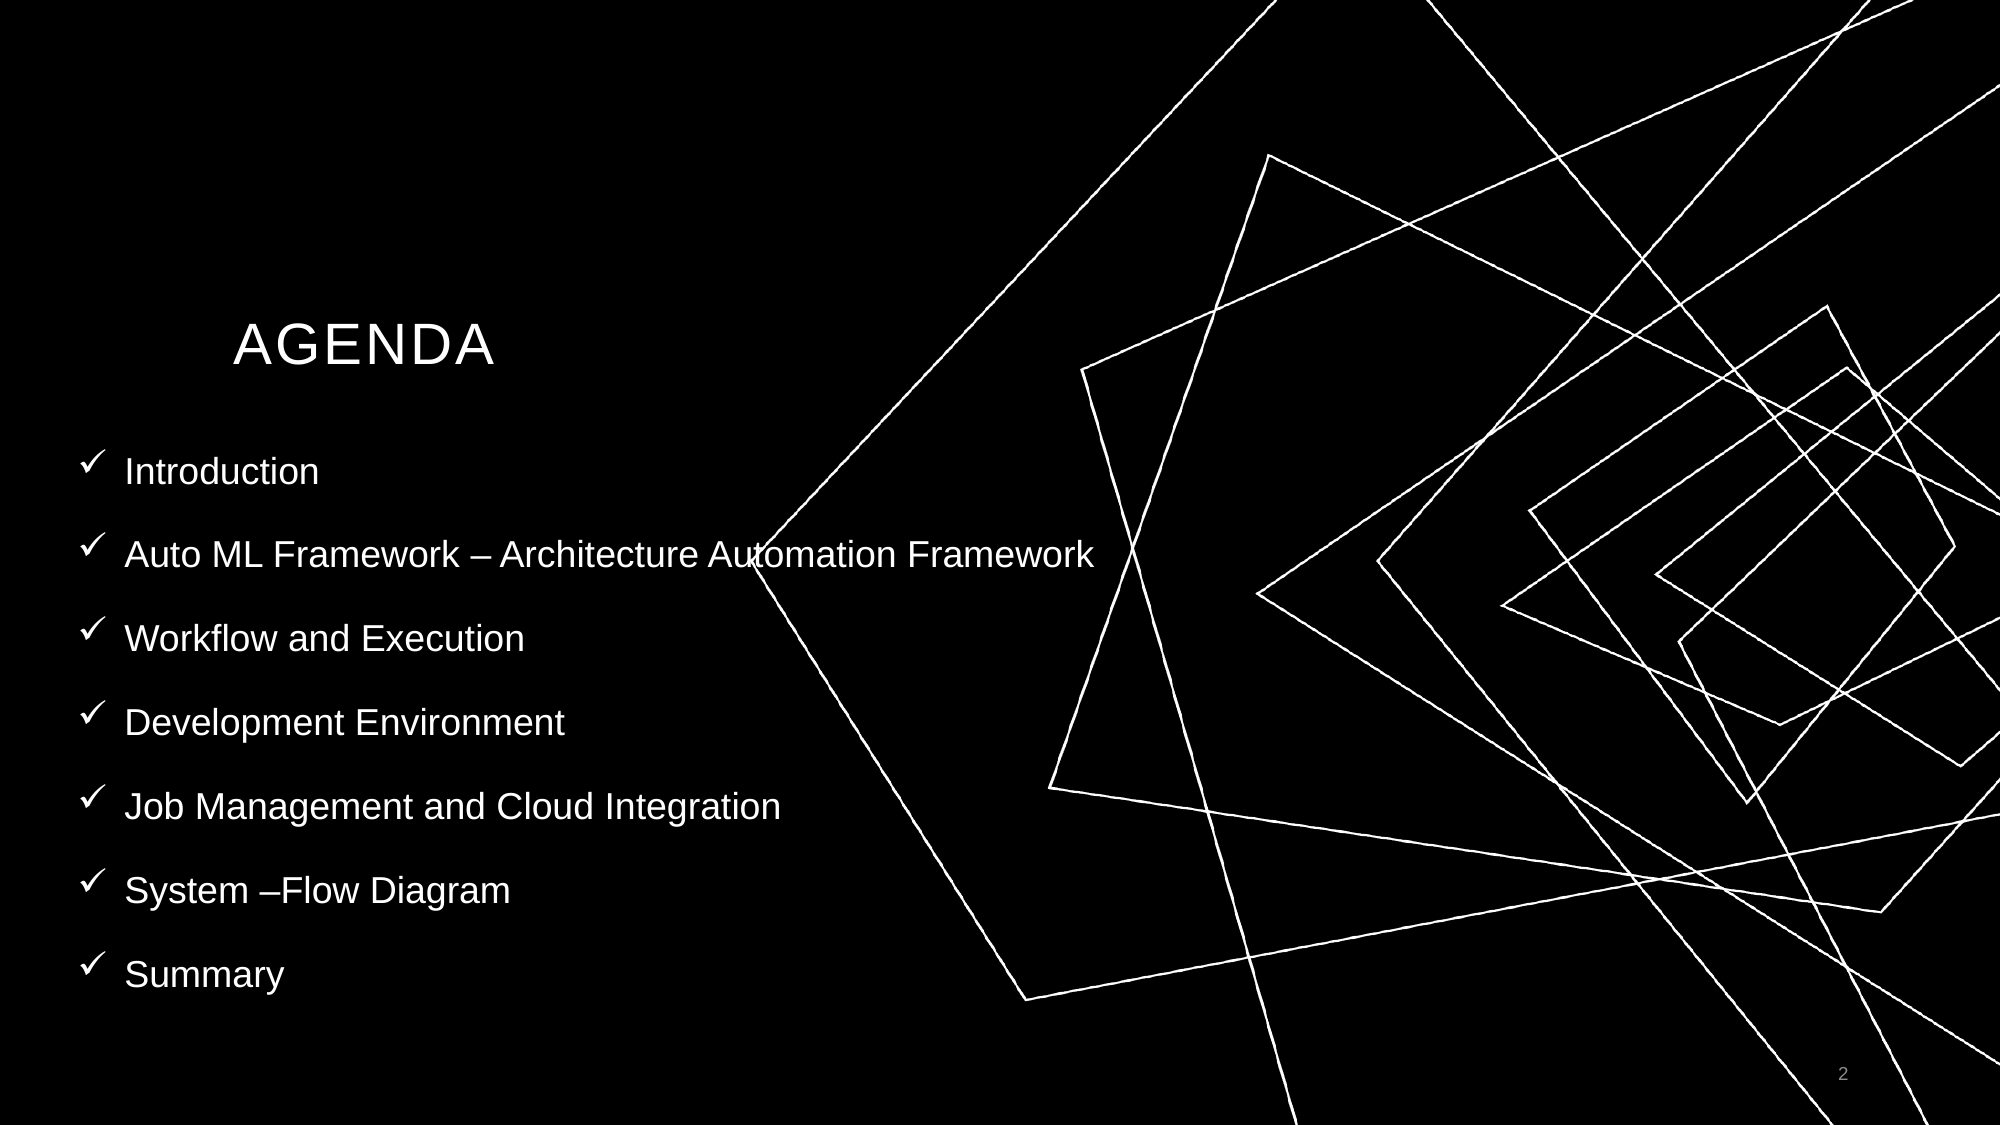

# AGENDA
Introduction
Auto ML Framework – Architecture Automation Framework
Workflow and Execution
Development Environment
Job Management and Cloud Integration
System –Flow Diagram
Summary
2